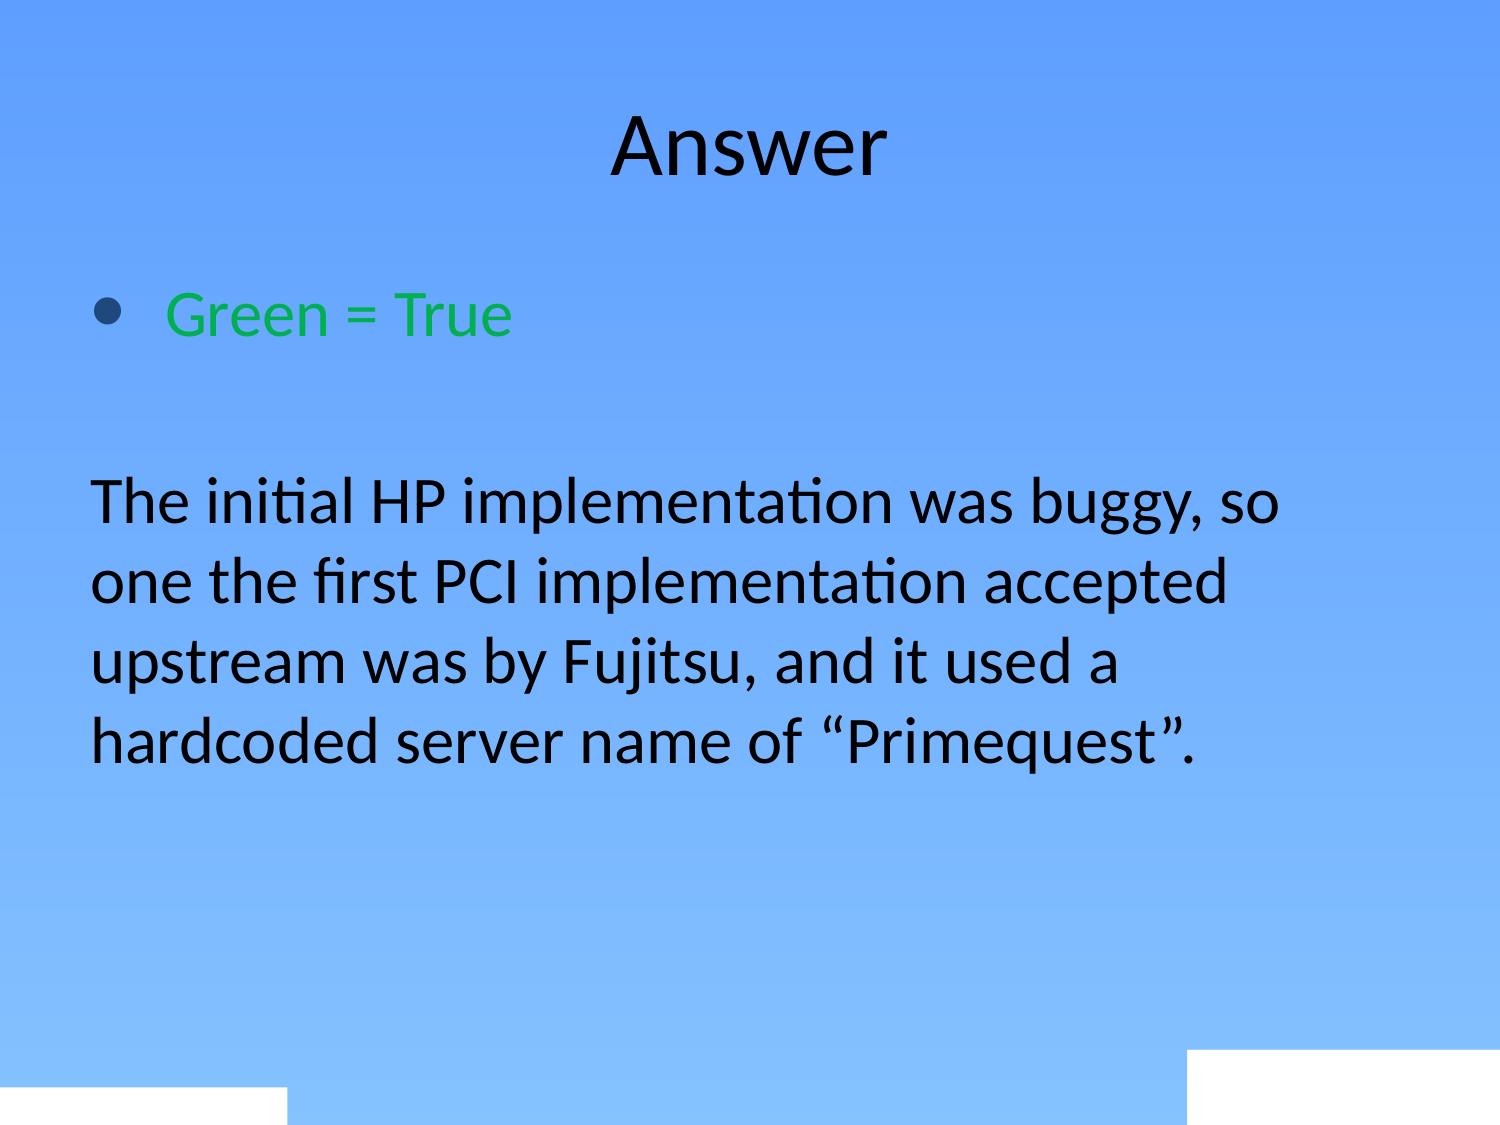

# Answer
Green = True

The initial HP implementation was buggy, so one the first PCI implementation accepted upstream was by Fujitsu, and it used a hardcoded server name of “Primequest”.